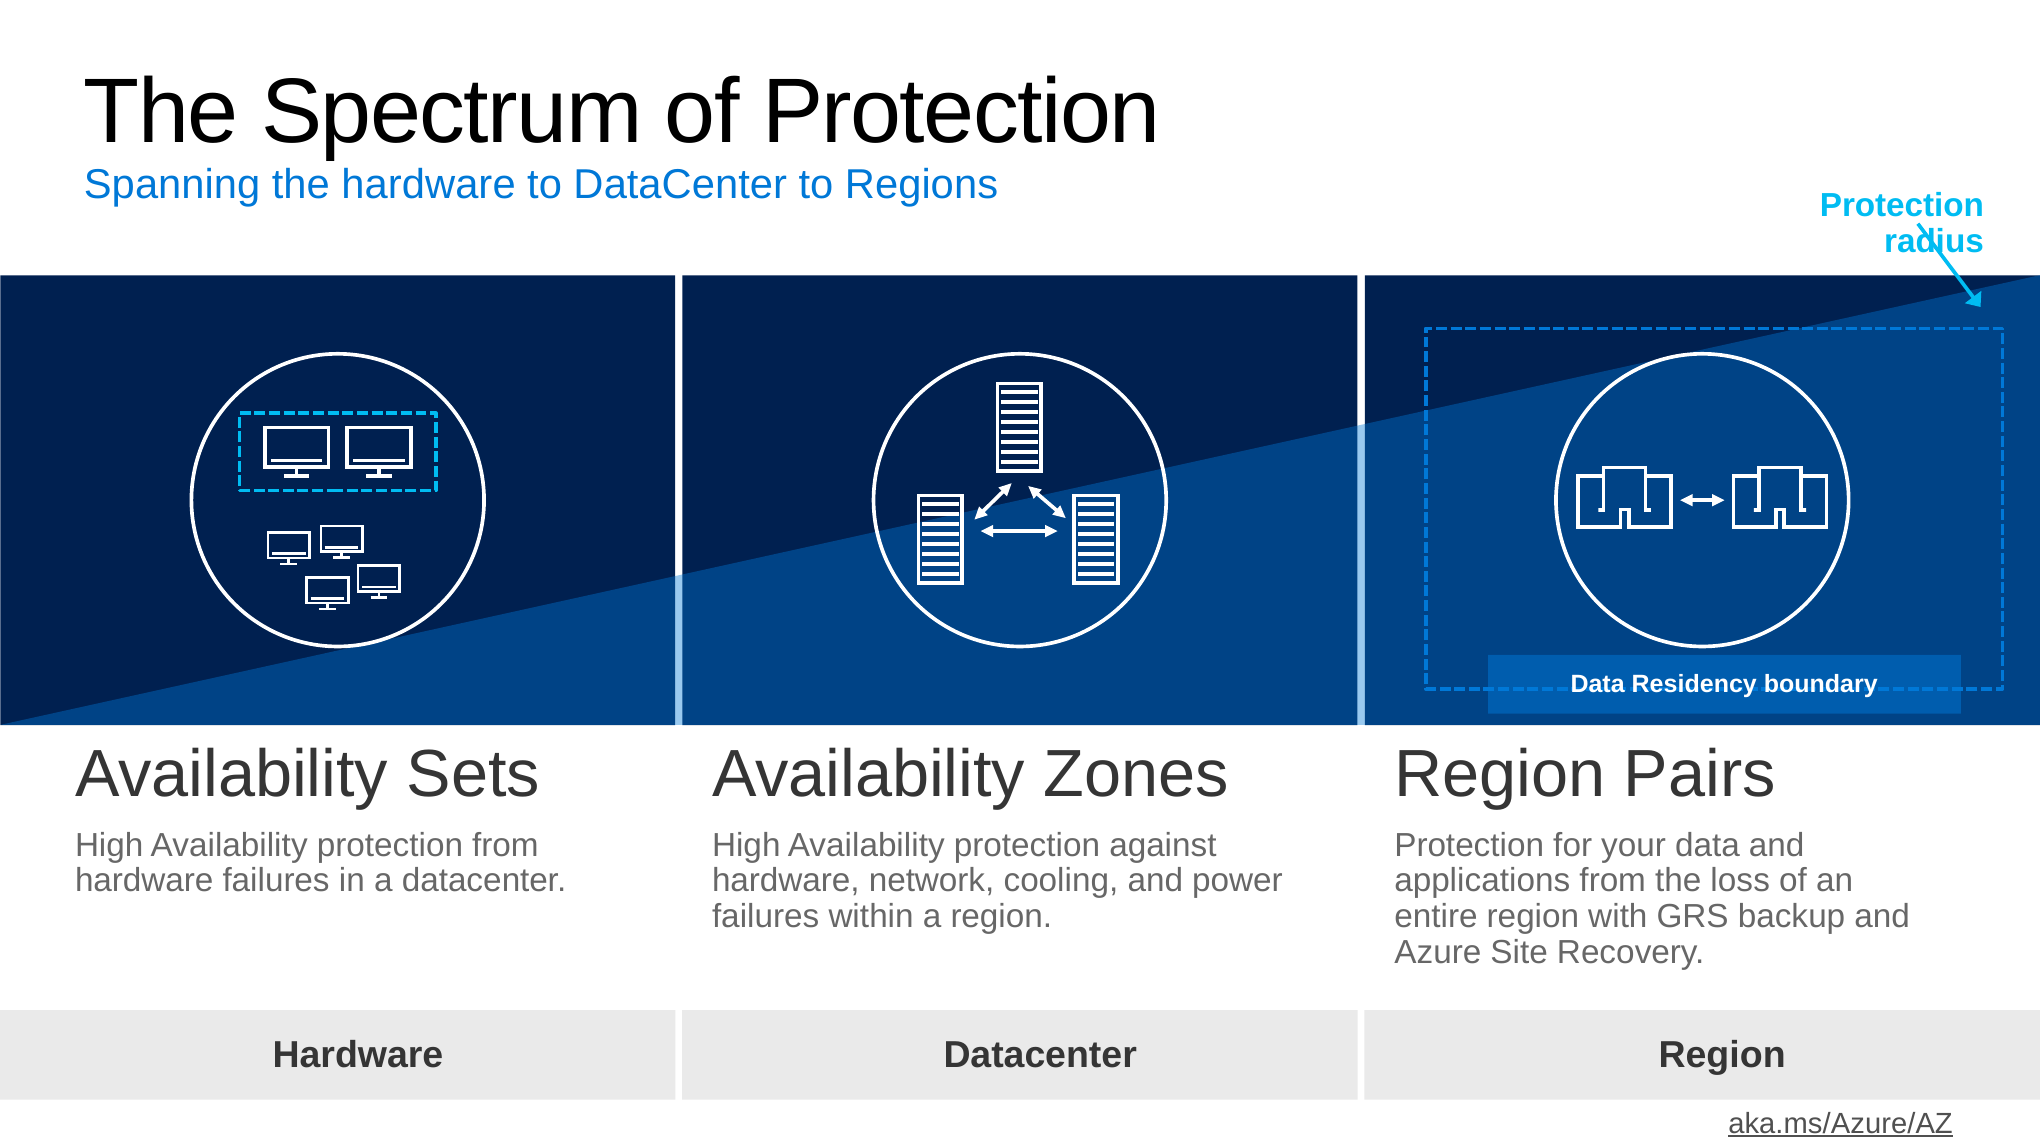

# The Spectrum of Protection Spanning the hardware to DataCenter to Regions
Protection radius

Data Residency boundary
Region Pairs
Protection for your data and applications from the loss of an entire region with GRS backup and Azure Site Recovery.
Availability Sets
High Availability protection from hardware failures in a datacenter.
Availability Zones
High Availability protection against hardware, network, cooling, and power failures within a region.
Hardware
Datacenter
Region
aka.ms/Azure/AZ